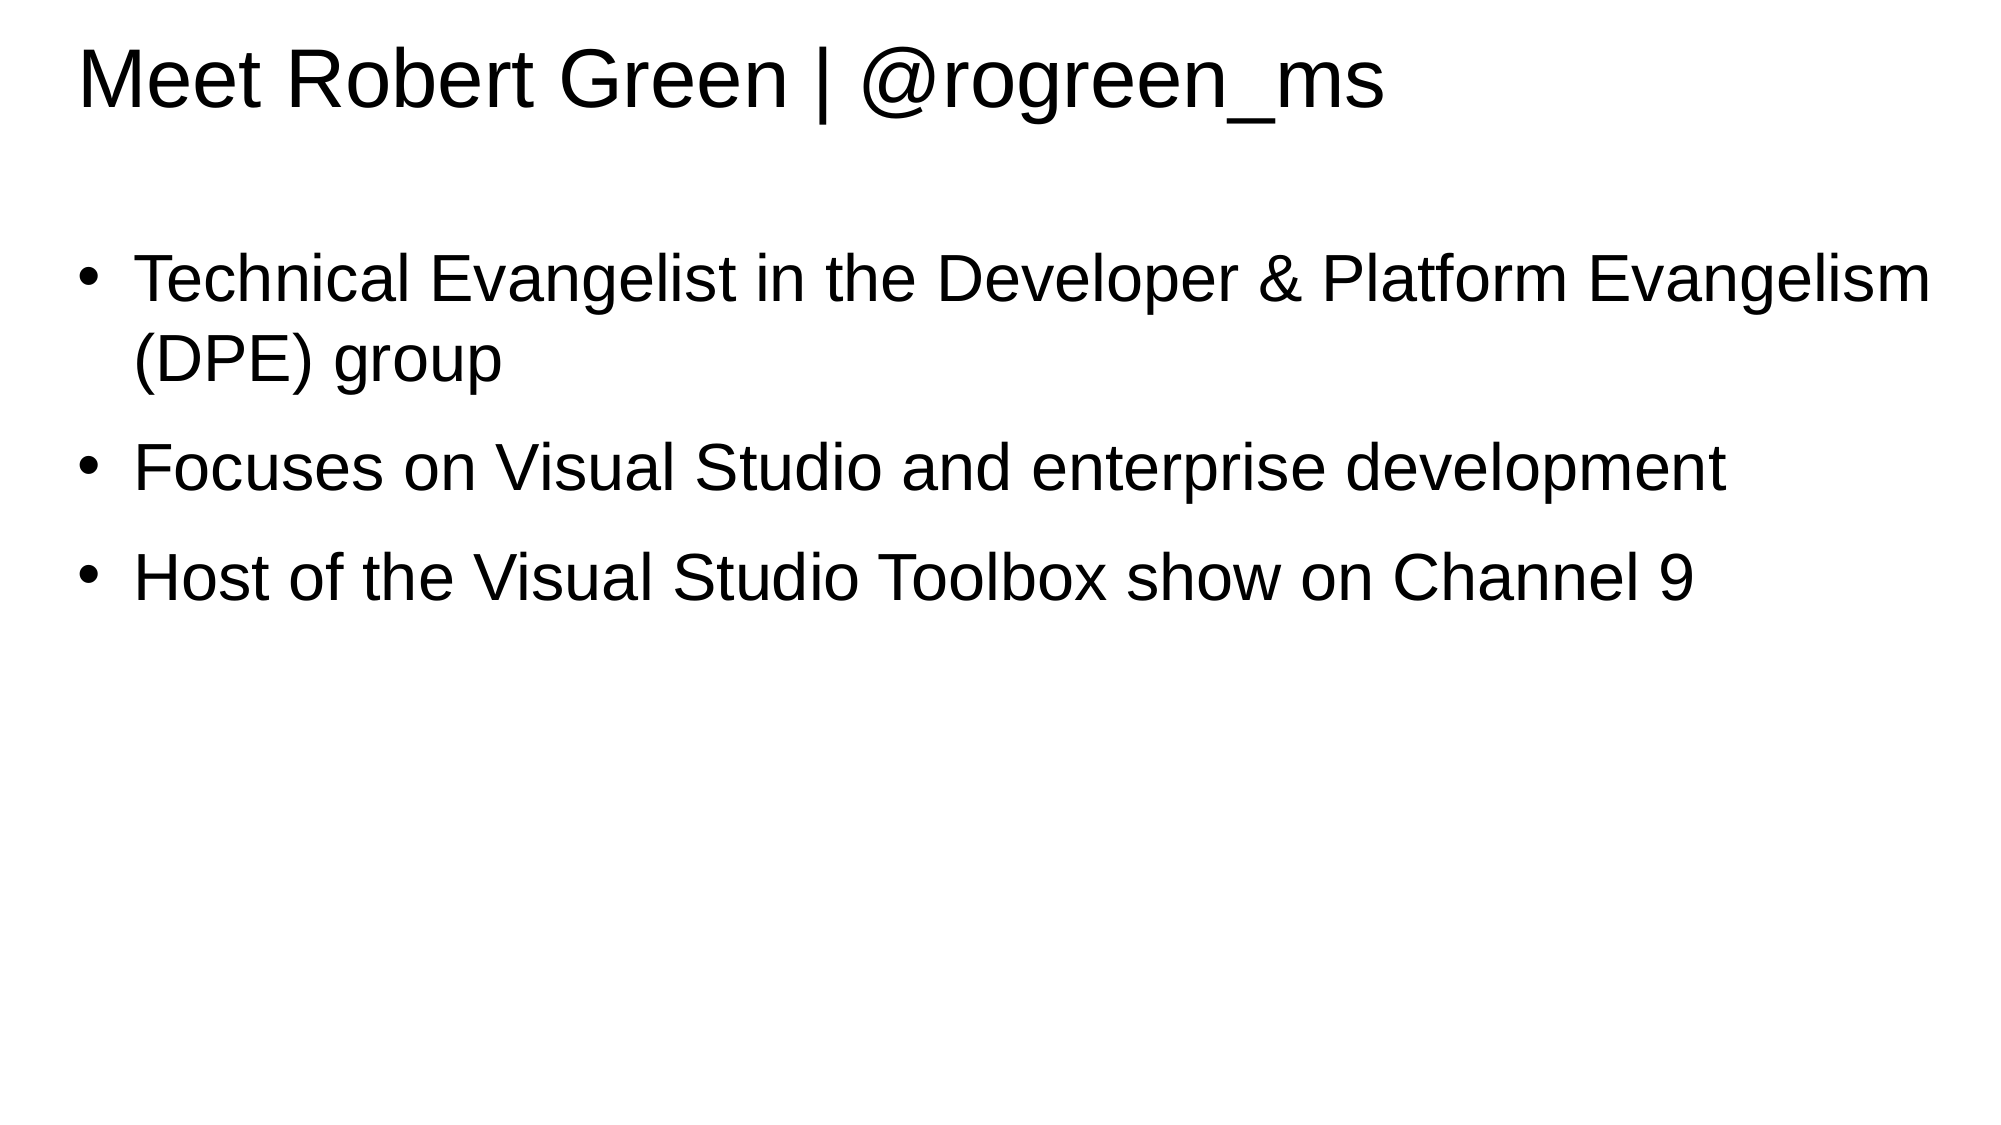

# Meet Robert Green | ‏@rogreen_ms
Technical Evangelist in the Developer & Platform Evangelism (DPE) group
Focuses on Visual Studio and enterprise development
Host of the Visual Studio Toolbox show on Channel 9